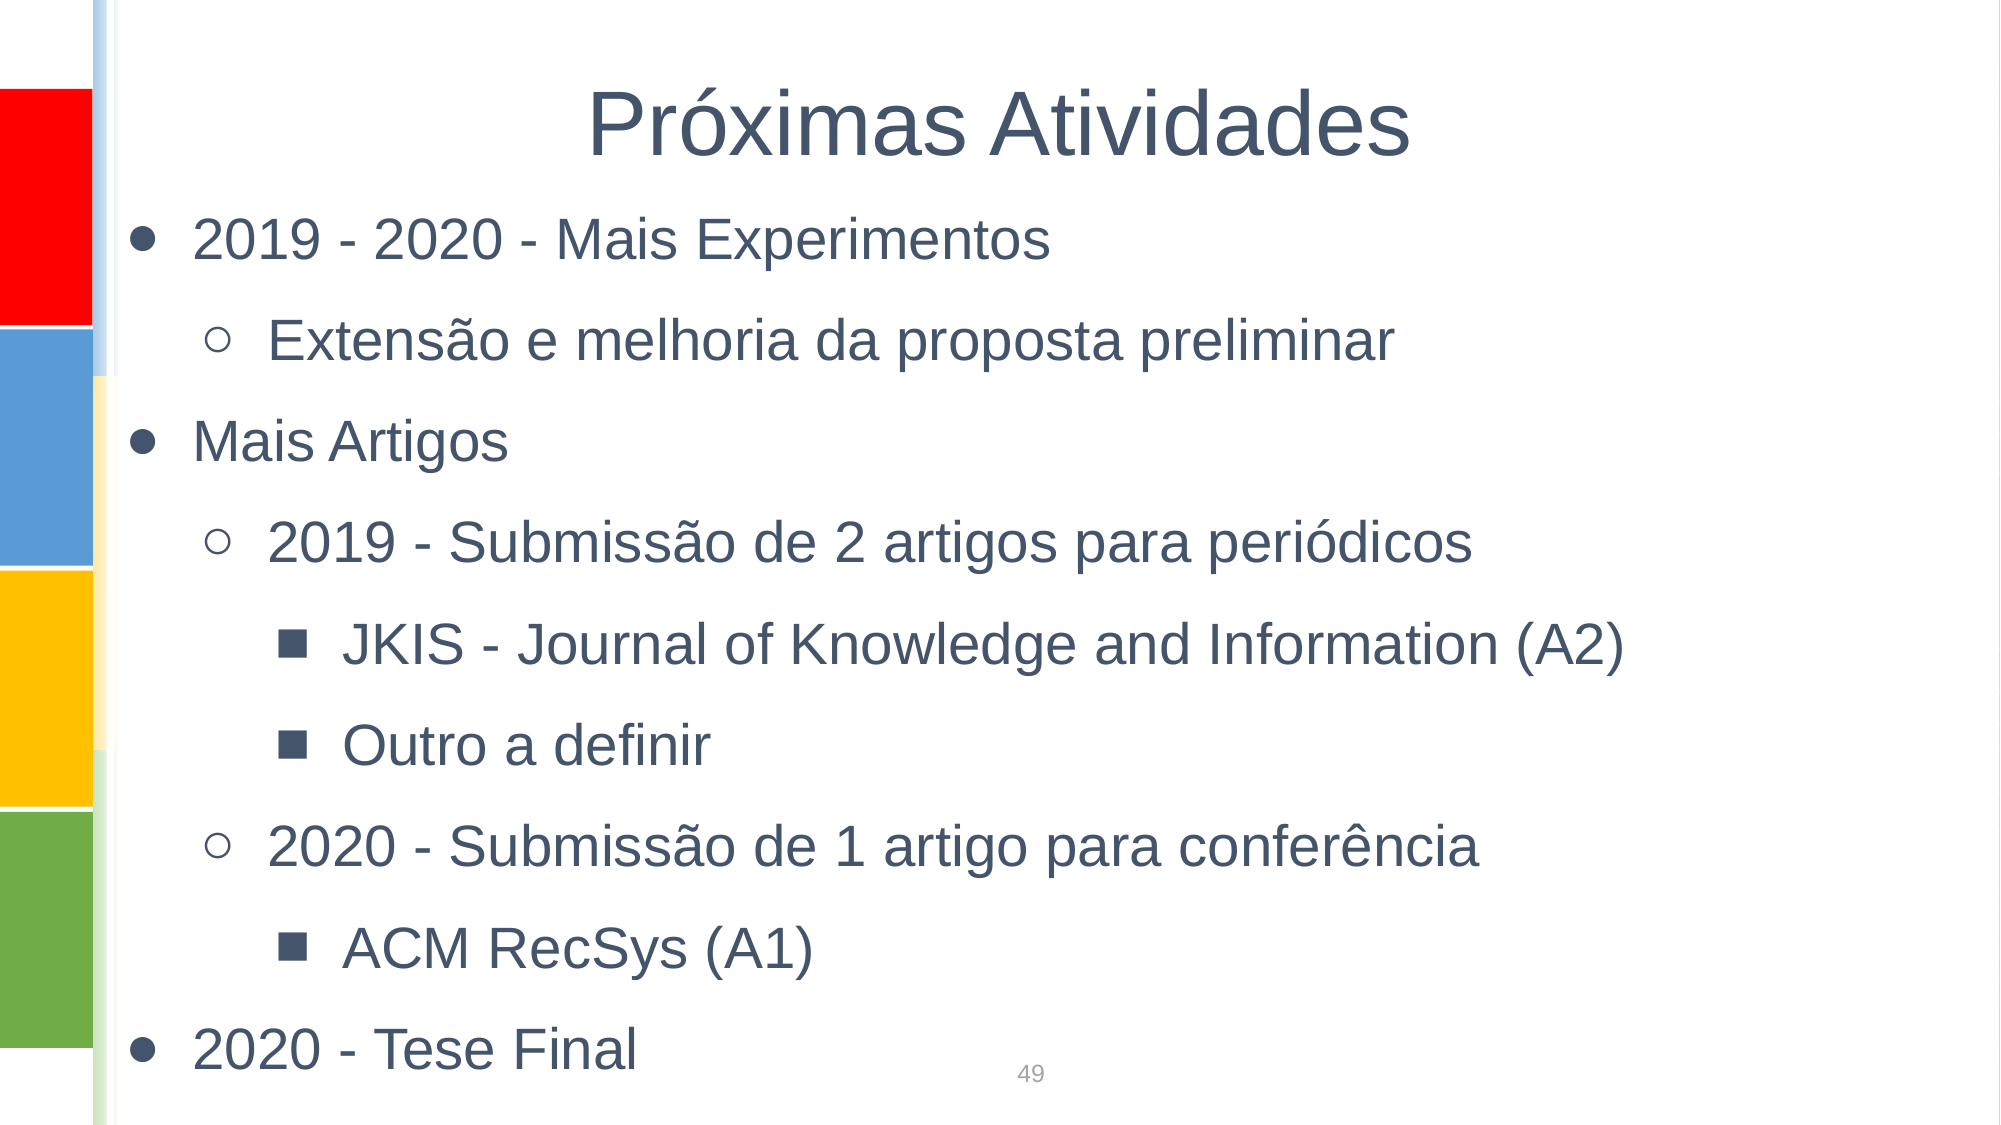

# Próximas Atividades
2019 - 2020 - Mais Experimentos
Extensão e melhoria da proposta preliminar
Mais Artigos
2019 - Submissão de 2 artigos para periódicos
JKIS - Journal of Knowledge and Information (A2)
Outro a definir
2020 - Submissão de 1 artigo para conferência
ACM RecSys (A1)
2020 - Tese Final
49